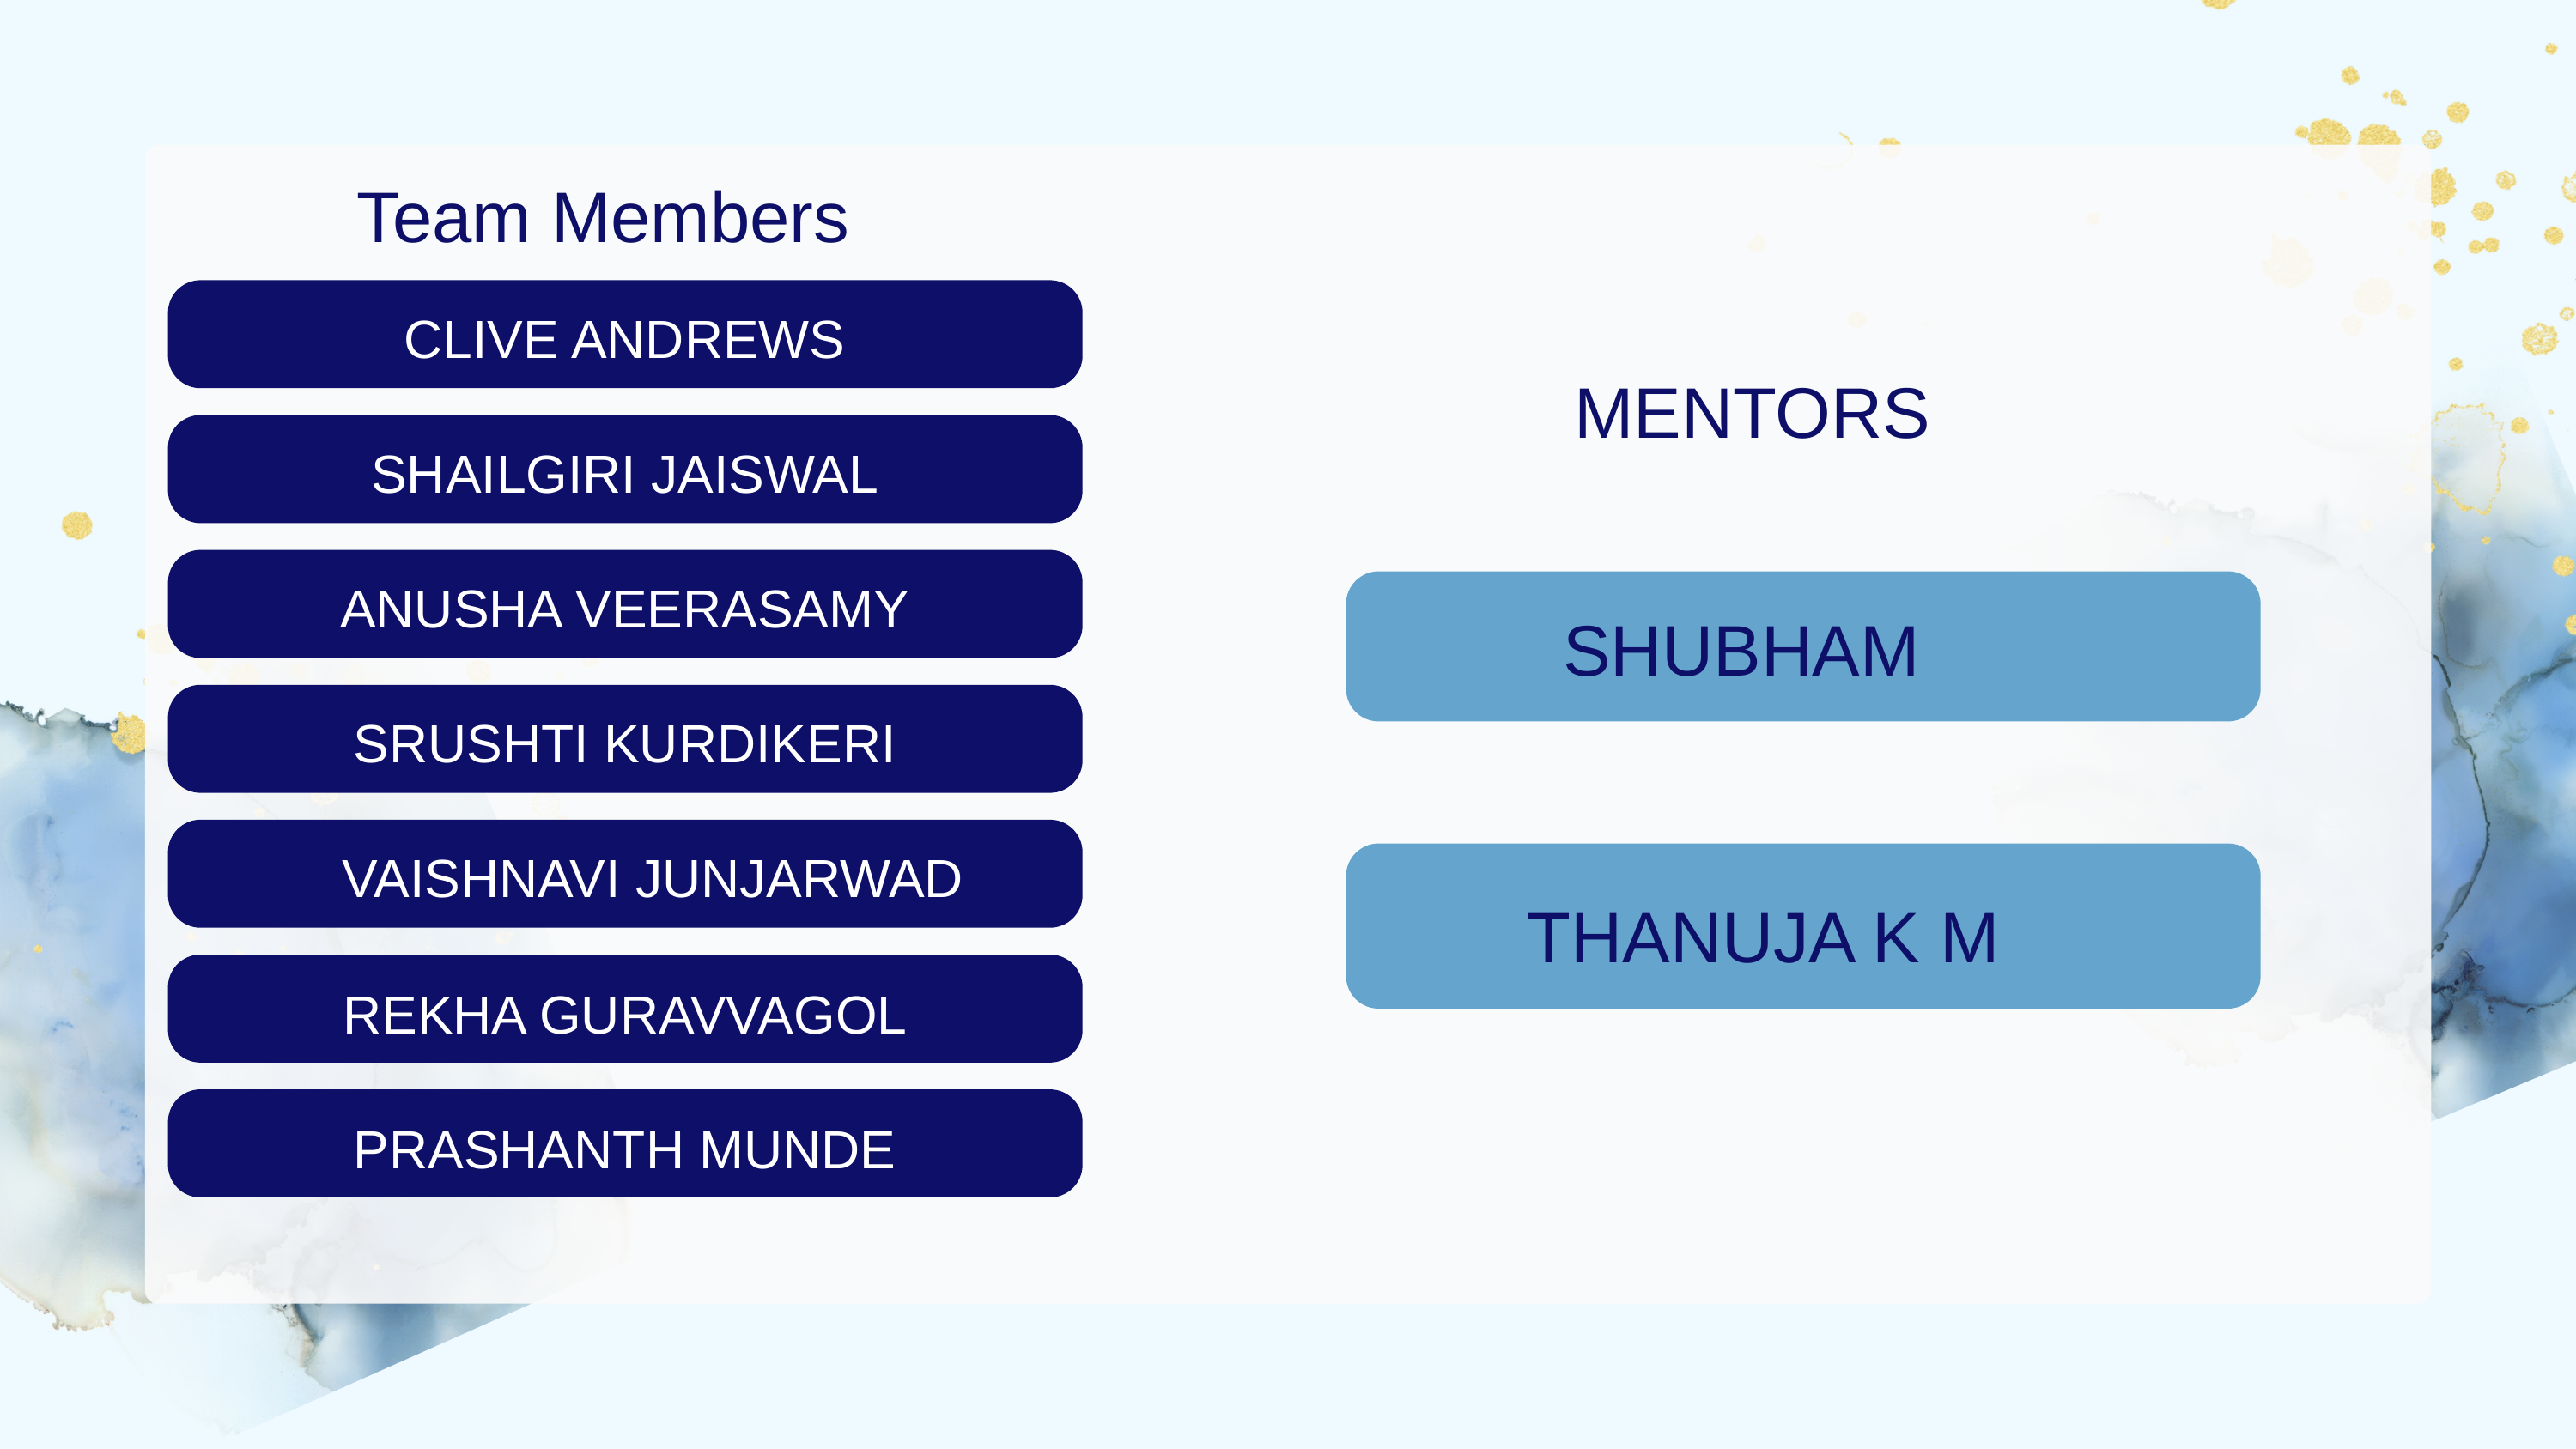

Team Members

CLIVE ANDREWS
MENTORS

SHAILGIRI JAISWAL

ANUSHA VEERASAMY

SHUBHAM

SRUSHTI KURDIKERI

VAISHNAVI JUNJARWAD

THANUJA K M

REKHA GURAVVAGOL

PRASHANTH MUNDE